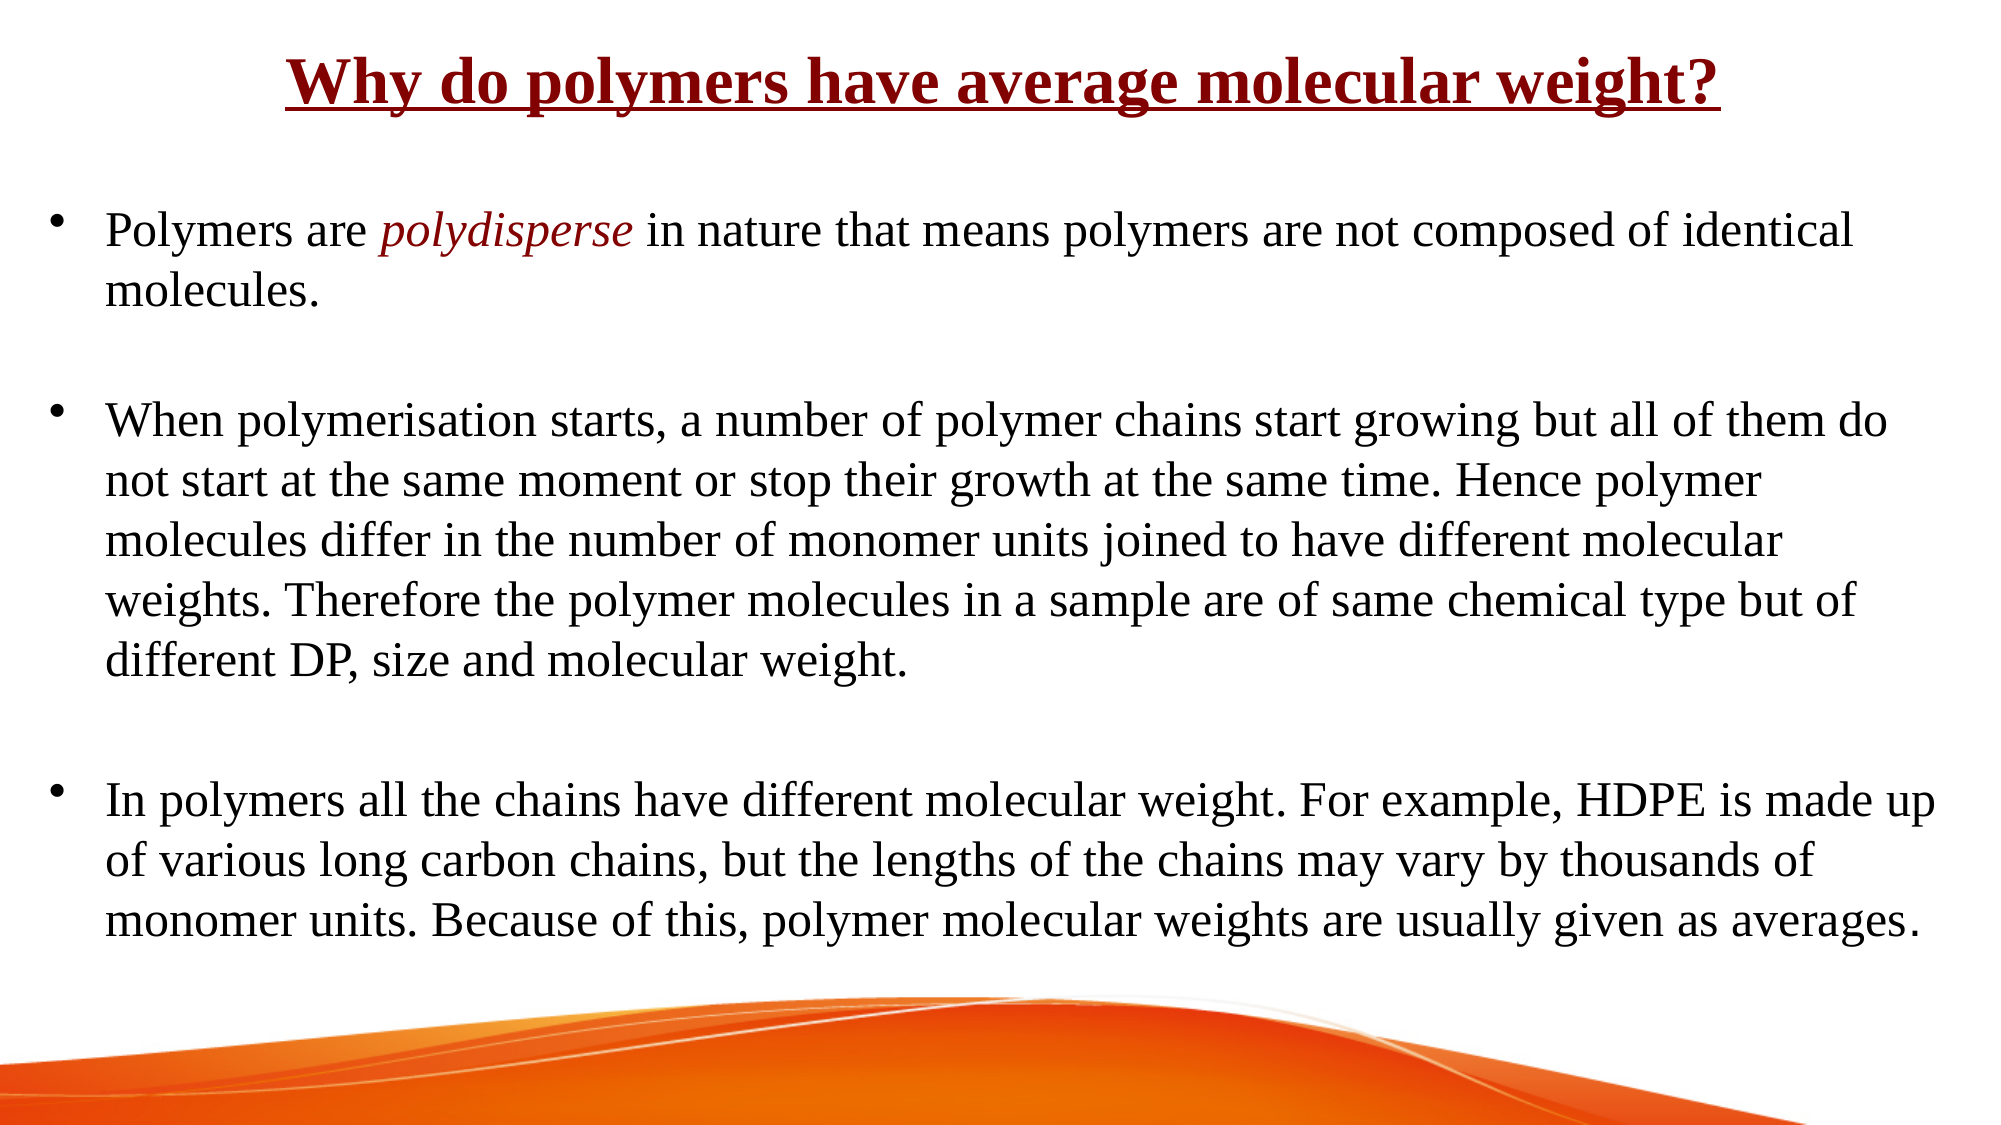

Why do polymers have average molecular weight?

Polymers are polydisperse in nature that means polymers are not composed of identical molecules.

When polymerisation starts, a number of polymer chains start growing but all of them do not start at the same moment or stop their growth at the same time. Hence polymer molecules differ in the number of monomer units joined to have different molecular weights. Therefore the polymer molecules in a sample are of same chemical type but of different DP, size and molecular weight.

In polymers all the chains have different molecular weight. For example, HDPE is made up of various long carbon chains, but the lengths of the chains may vary by thousands of monomer units. Because of this, polymer molecular weights are usually given as averages.